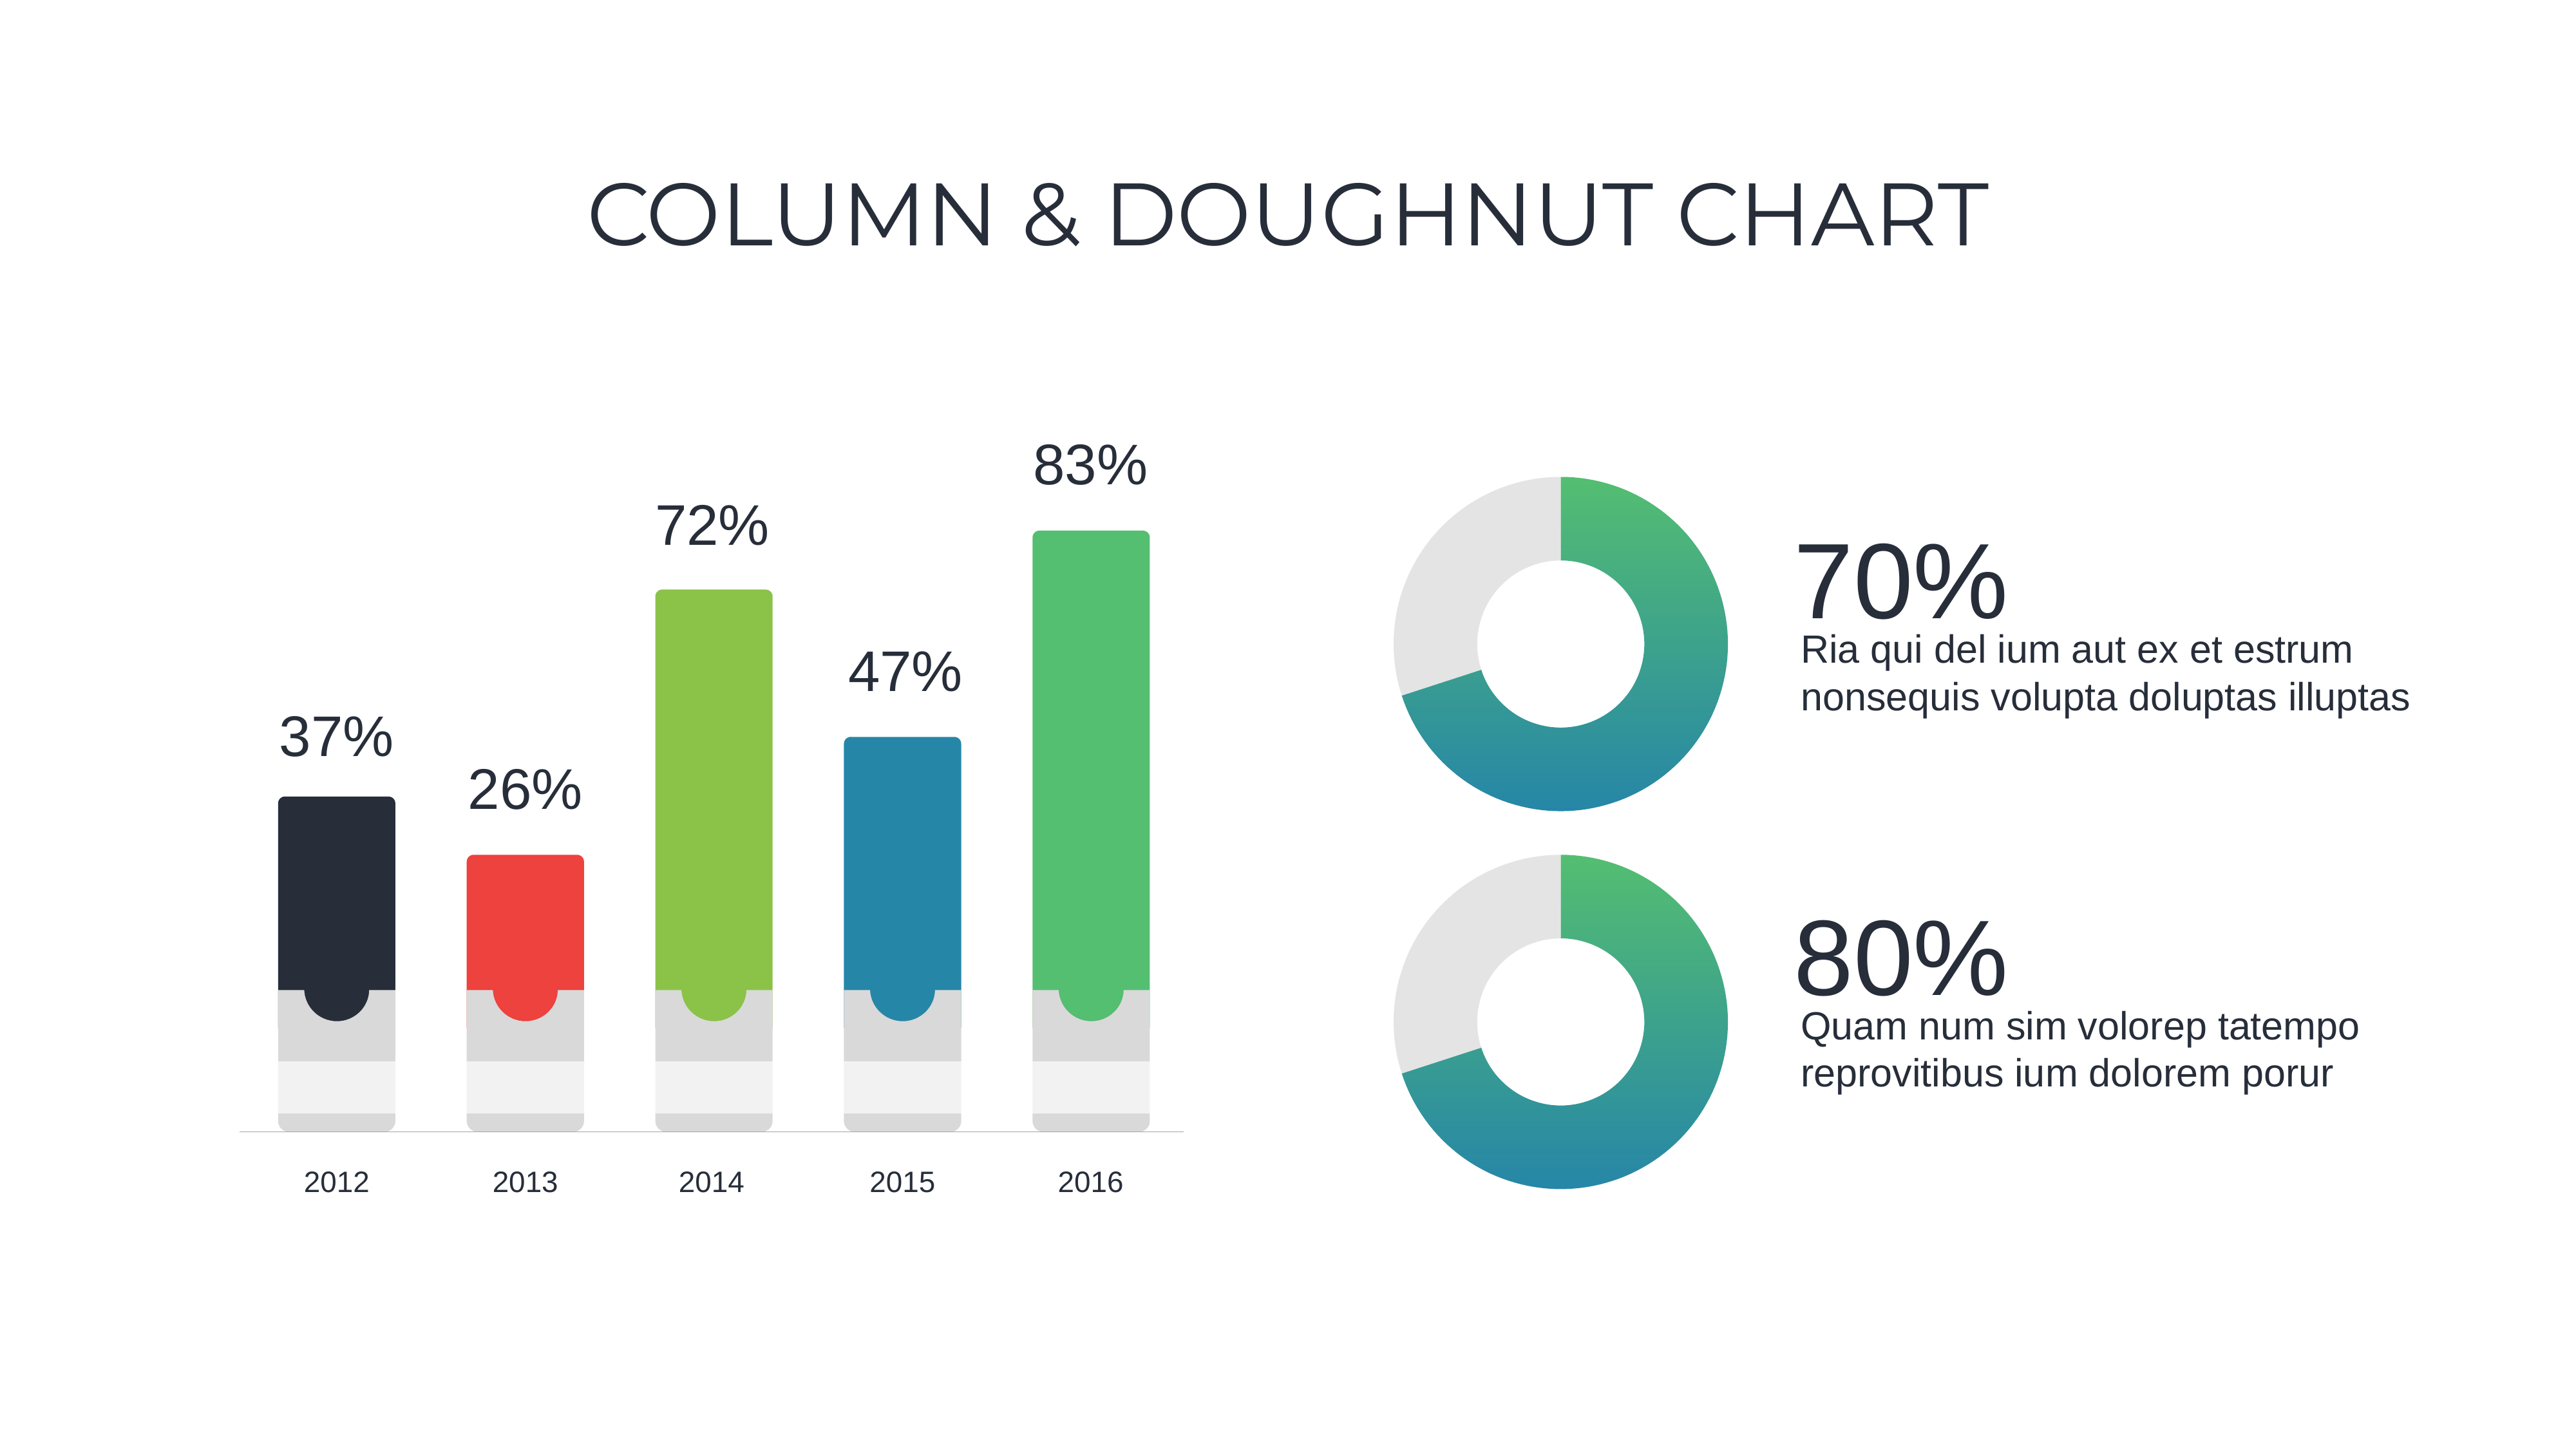

# COLUMN & DOUGHNUT CHART
83%

### Chart

| Category | Sales |
|---|---|
| 1st Qtr | 70.0 |
| 2nd Qtr | 30.0 |
72%
70%

Ria qui del ium aut ex et estrum nonsequis volupta doluptas illuptas
47%
37%

26%

### Chart

| Category | Sales |
|---|---|
| 1st Qtr | 70.0 |
| 2nd Qtr | 30.0 |

80%
Quam num sim volorep tatempo reprovitibus ium dolorem porur
2012
2013
2014
2015
2016